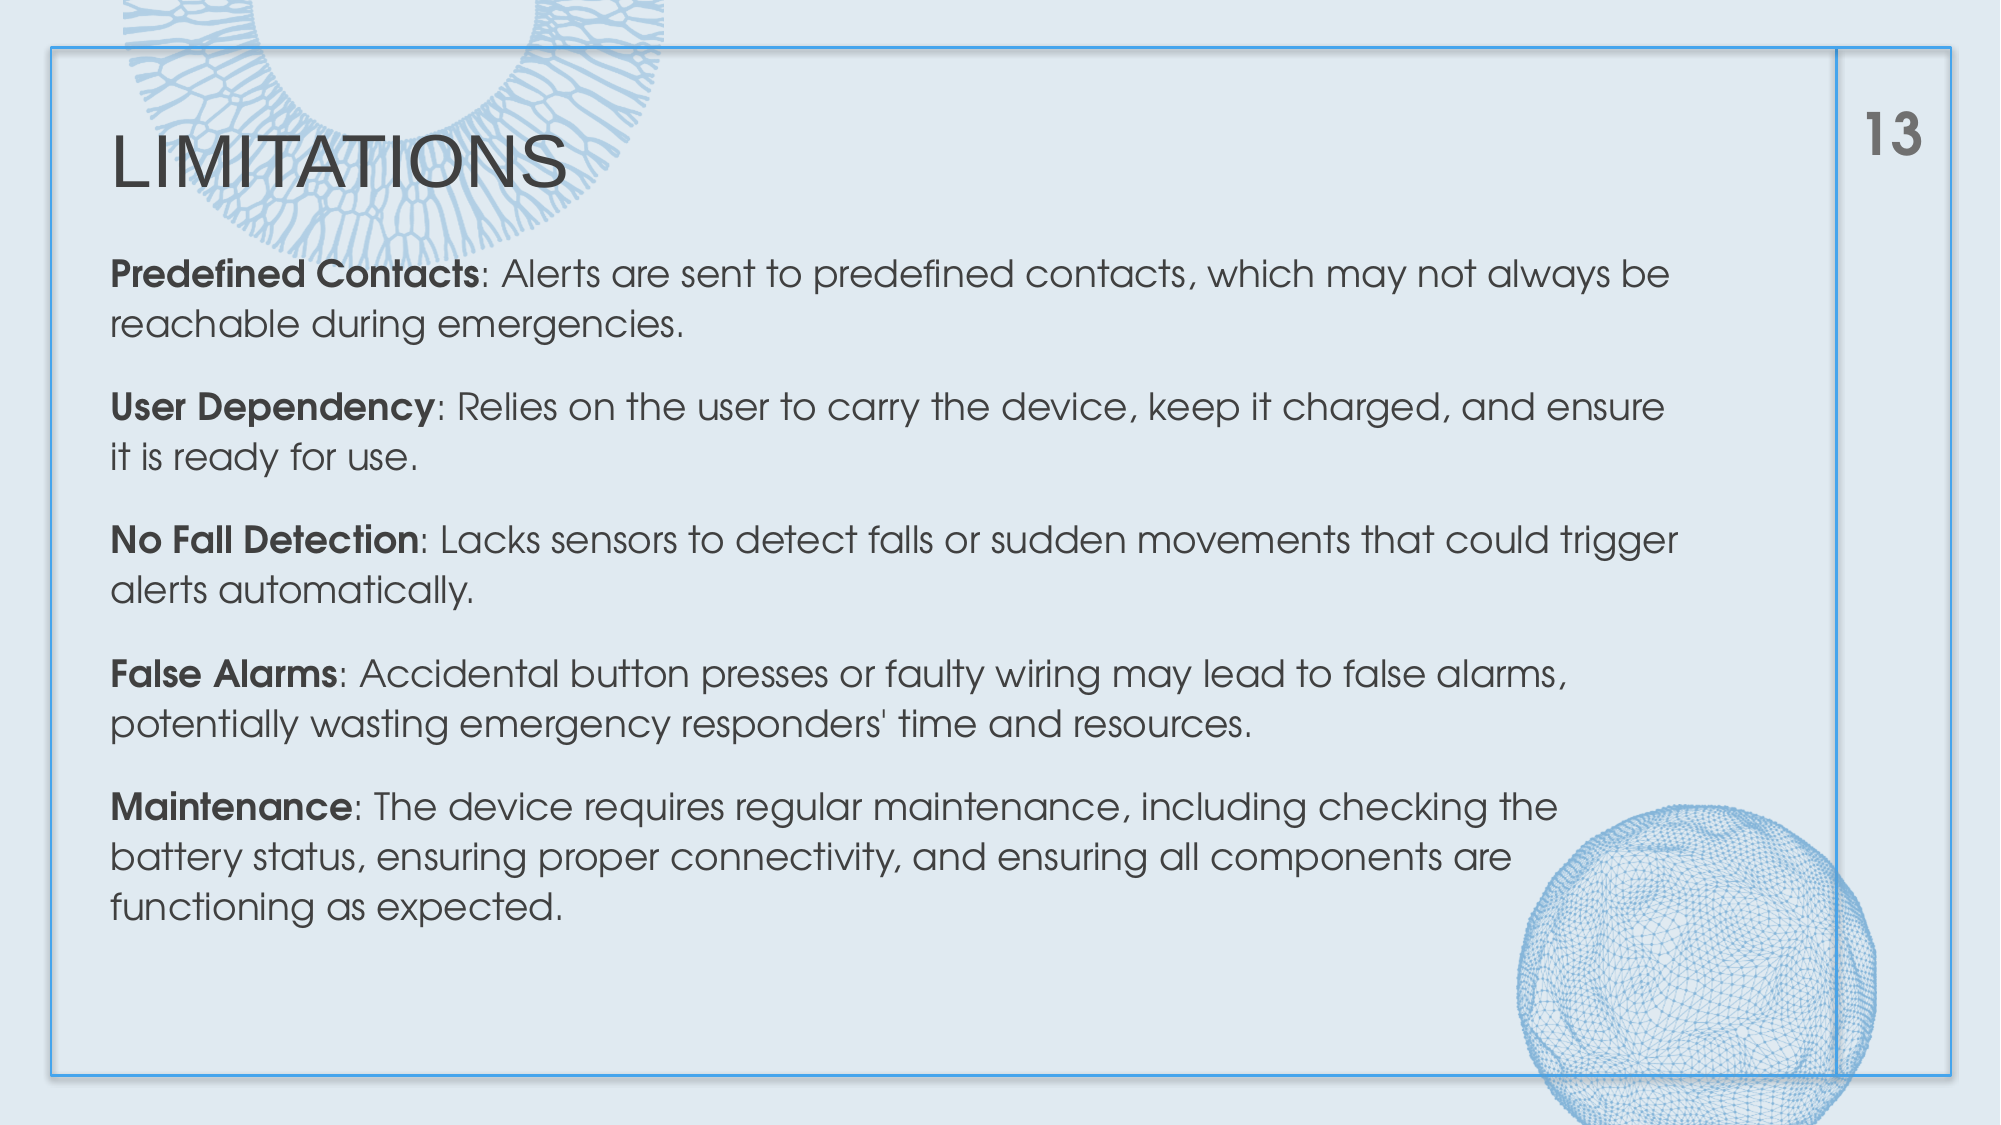

13
# limitations
Predefined Contacts: Alerts are sent to predefined contacts, which may not always be reachable during emergencies.
User Dependency: Relies on the user to carry the device, keep it charged, and ensure it is ready for use.
No Fall Detection: Lacks sensors to detect falls or sudden movements that could trigger alerts automatically.
False Alarms: Accidental button presses or faulty wiring may lead to false alarms, potentially wasting emergency responders' time and resources.
Maintenance: The device requires regular maintenance, including checking the battery status, ensuring proper connectivity, and ensuring all components are functioning as expected.